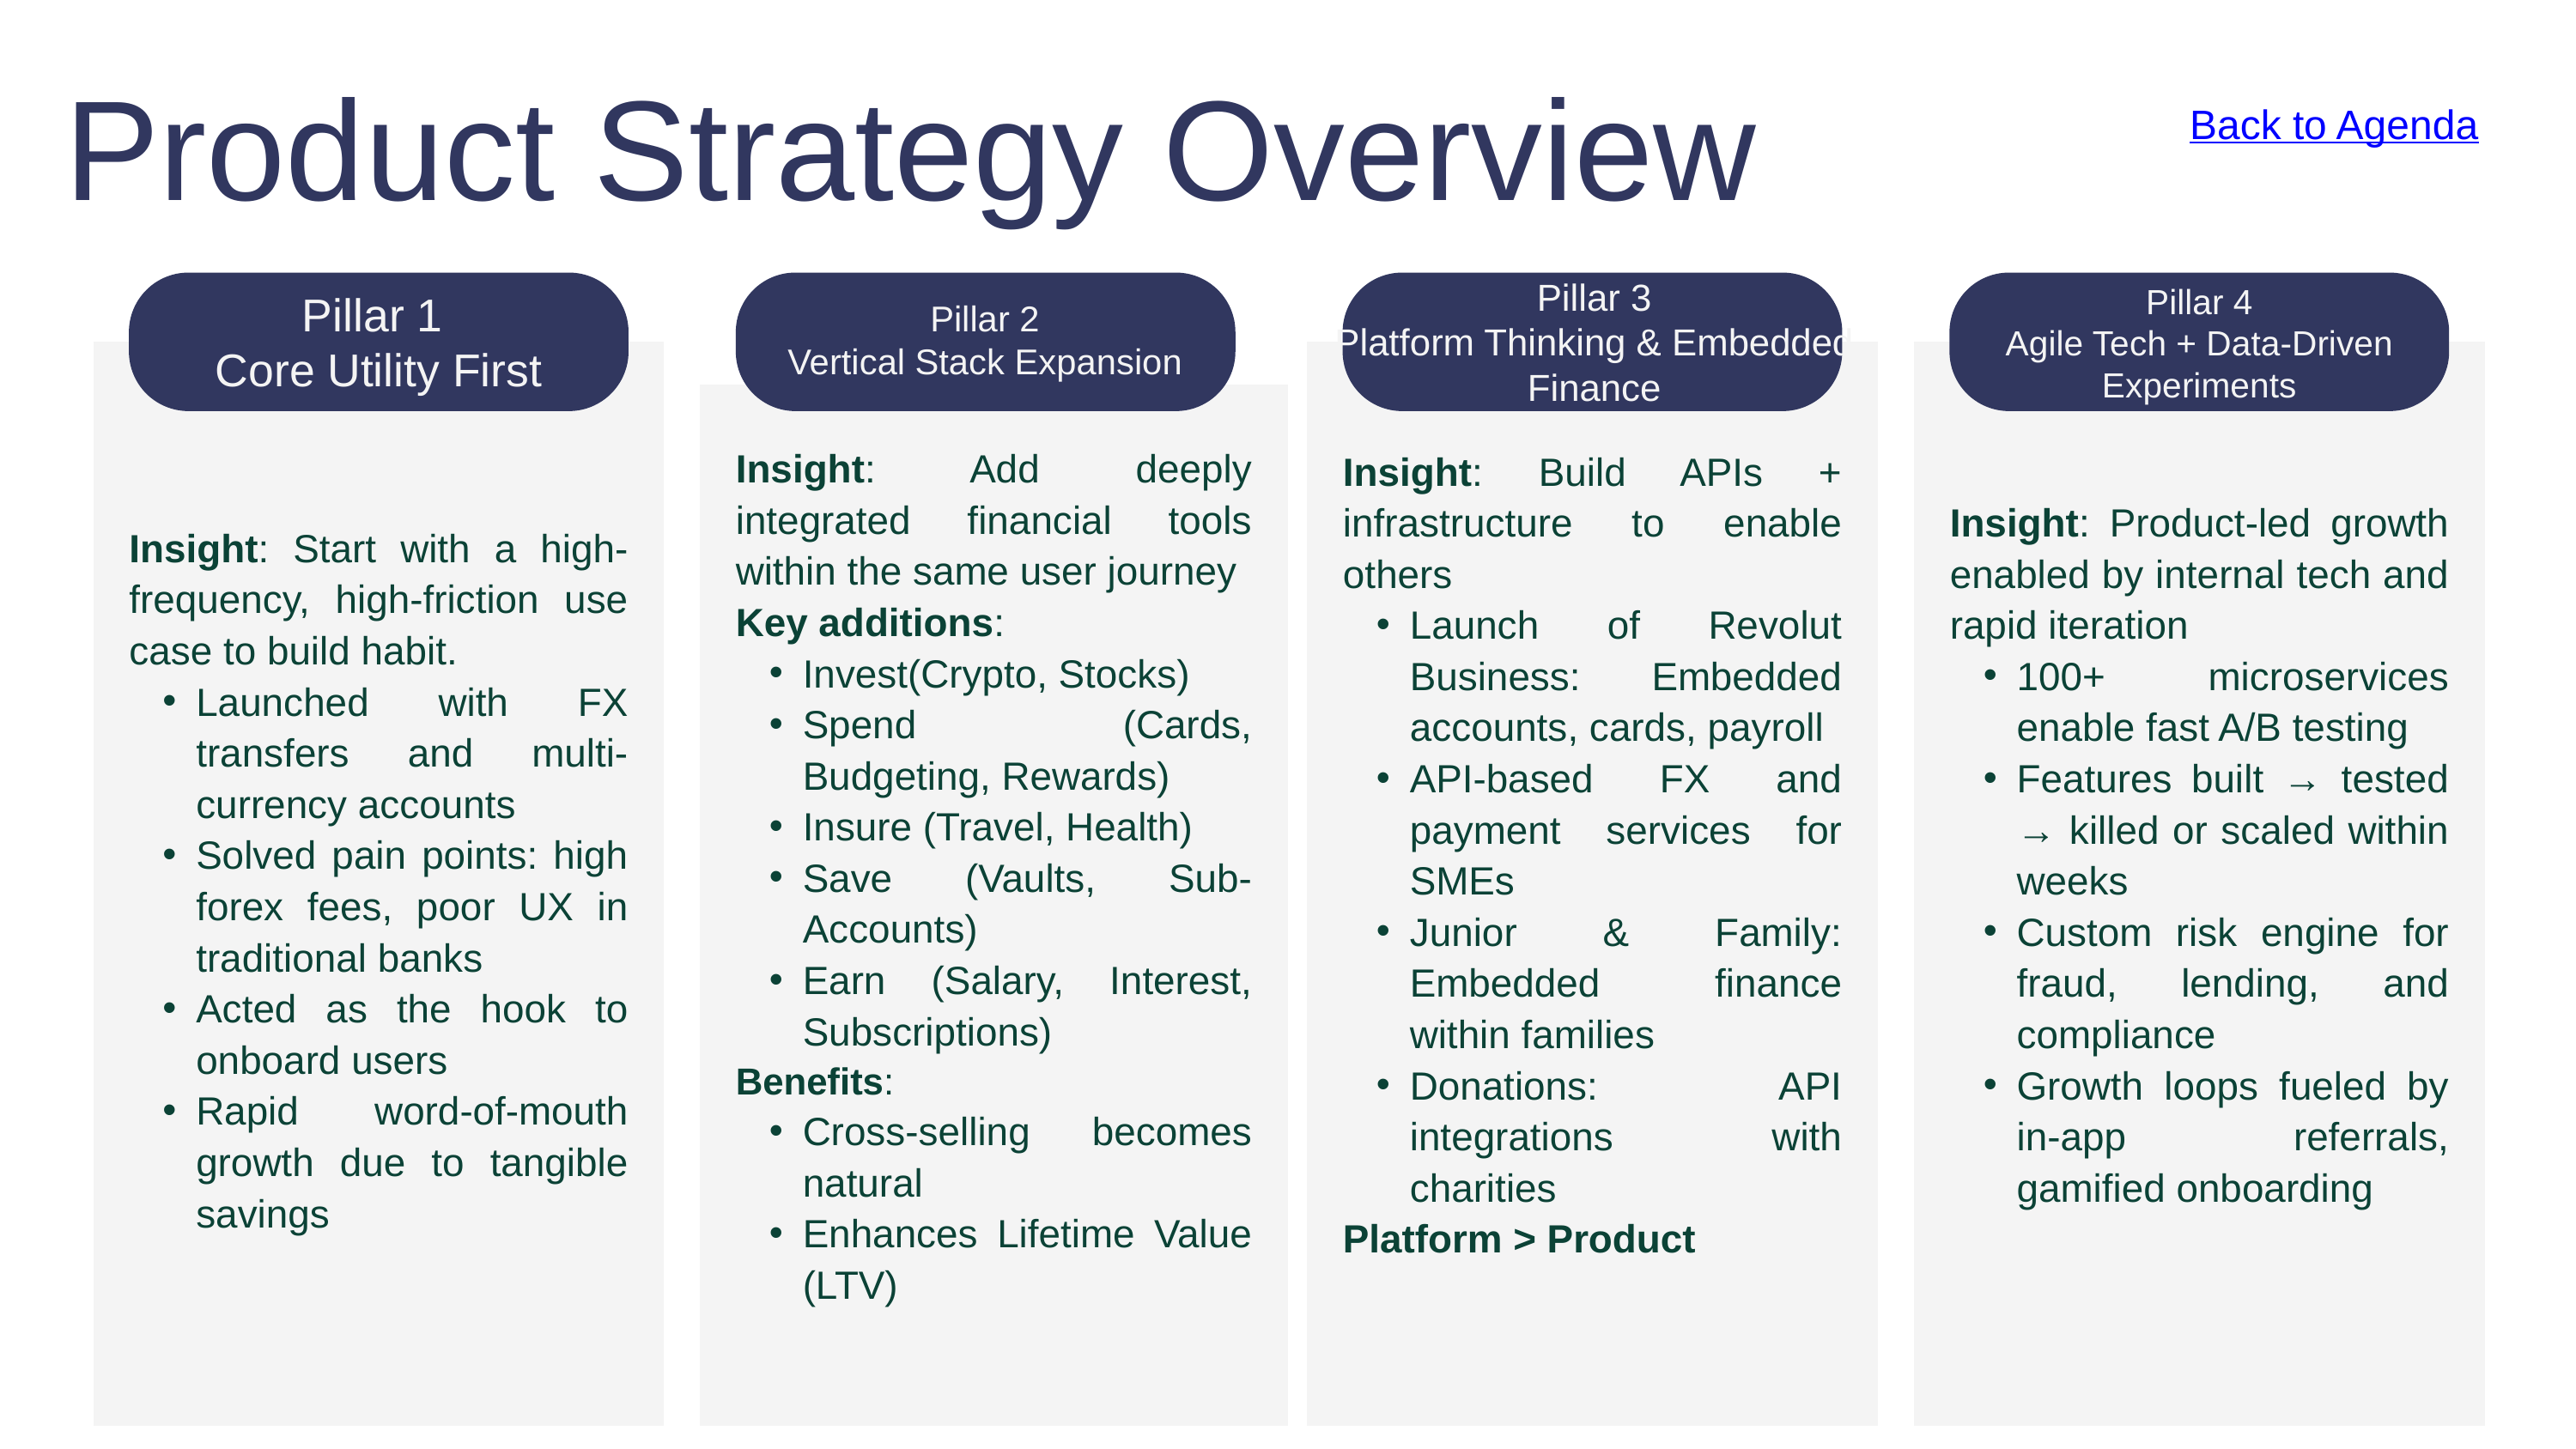

Product Strategy Overview
Back to Agenda

Pillar 3
Platform Thinking & Embedded Finance
Pillar 4
Agile Tech + Data-Driven Experiments
Pillar 1
Core Utility First
Pillar 2
Vertical Stack Expansion

Insight: Start with a high-frequency, high-friction use case to build habit.
Launched with FX transfers and multi-currency accounts
Solved pain points: high forex fees, poor UX in traditional banks
Acted as the hook to onboard users
Rapid word-of-mouth growth due to tangible savings

Insight: Build APIs + infrastructure to enable others
Launch of Revolut Business: Embedded accounts, cards, payroll
API-based FX and payment services for SMEs
Junior & Family: Embedded finance within families
Donations: API integrations with charities
Platform > Product

Insight: Product-led growth enabled by internal tech and rapid iteration
100+ microservices enable fast A/B testing
Features built → tested → killed or scaled within weeks
Custom risk engine for fraud, lending, and compliance
Growth loops fueled by in-app referrals, gamified onboarding

Insight: Add deeply integrated financial tools within the same user journey
Key additions:
Invest(Crypto, Stocks)
Spend (Cards, Budgeting, Rewards)
Insure (Travel, Health)
Save (Vaults, Sub-Accounts)
Earn (Salary, Interest, Subscriptions)
Benefits:
Cross-selling becomes natural
Enhances Lifetime Value (LTV)